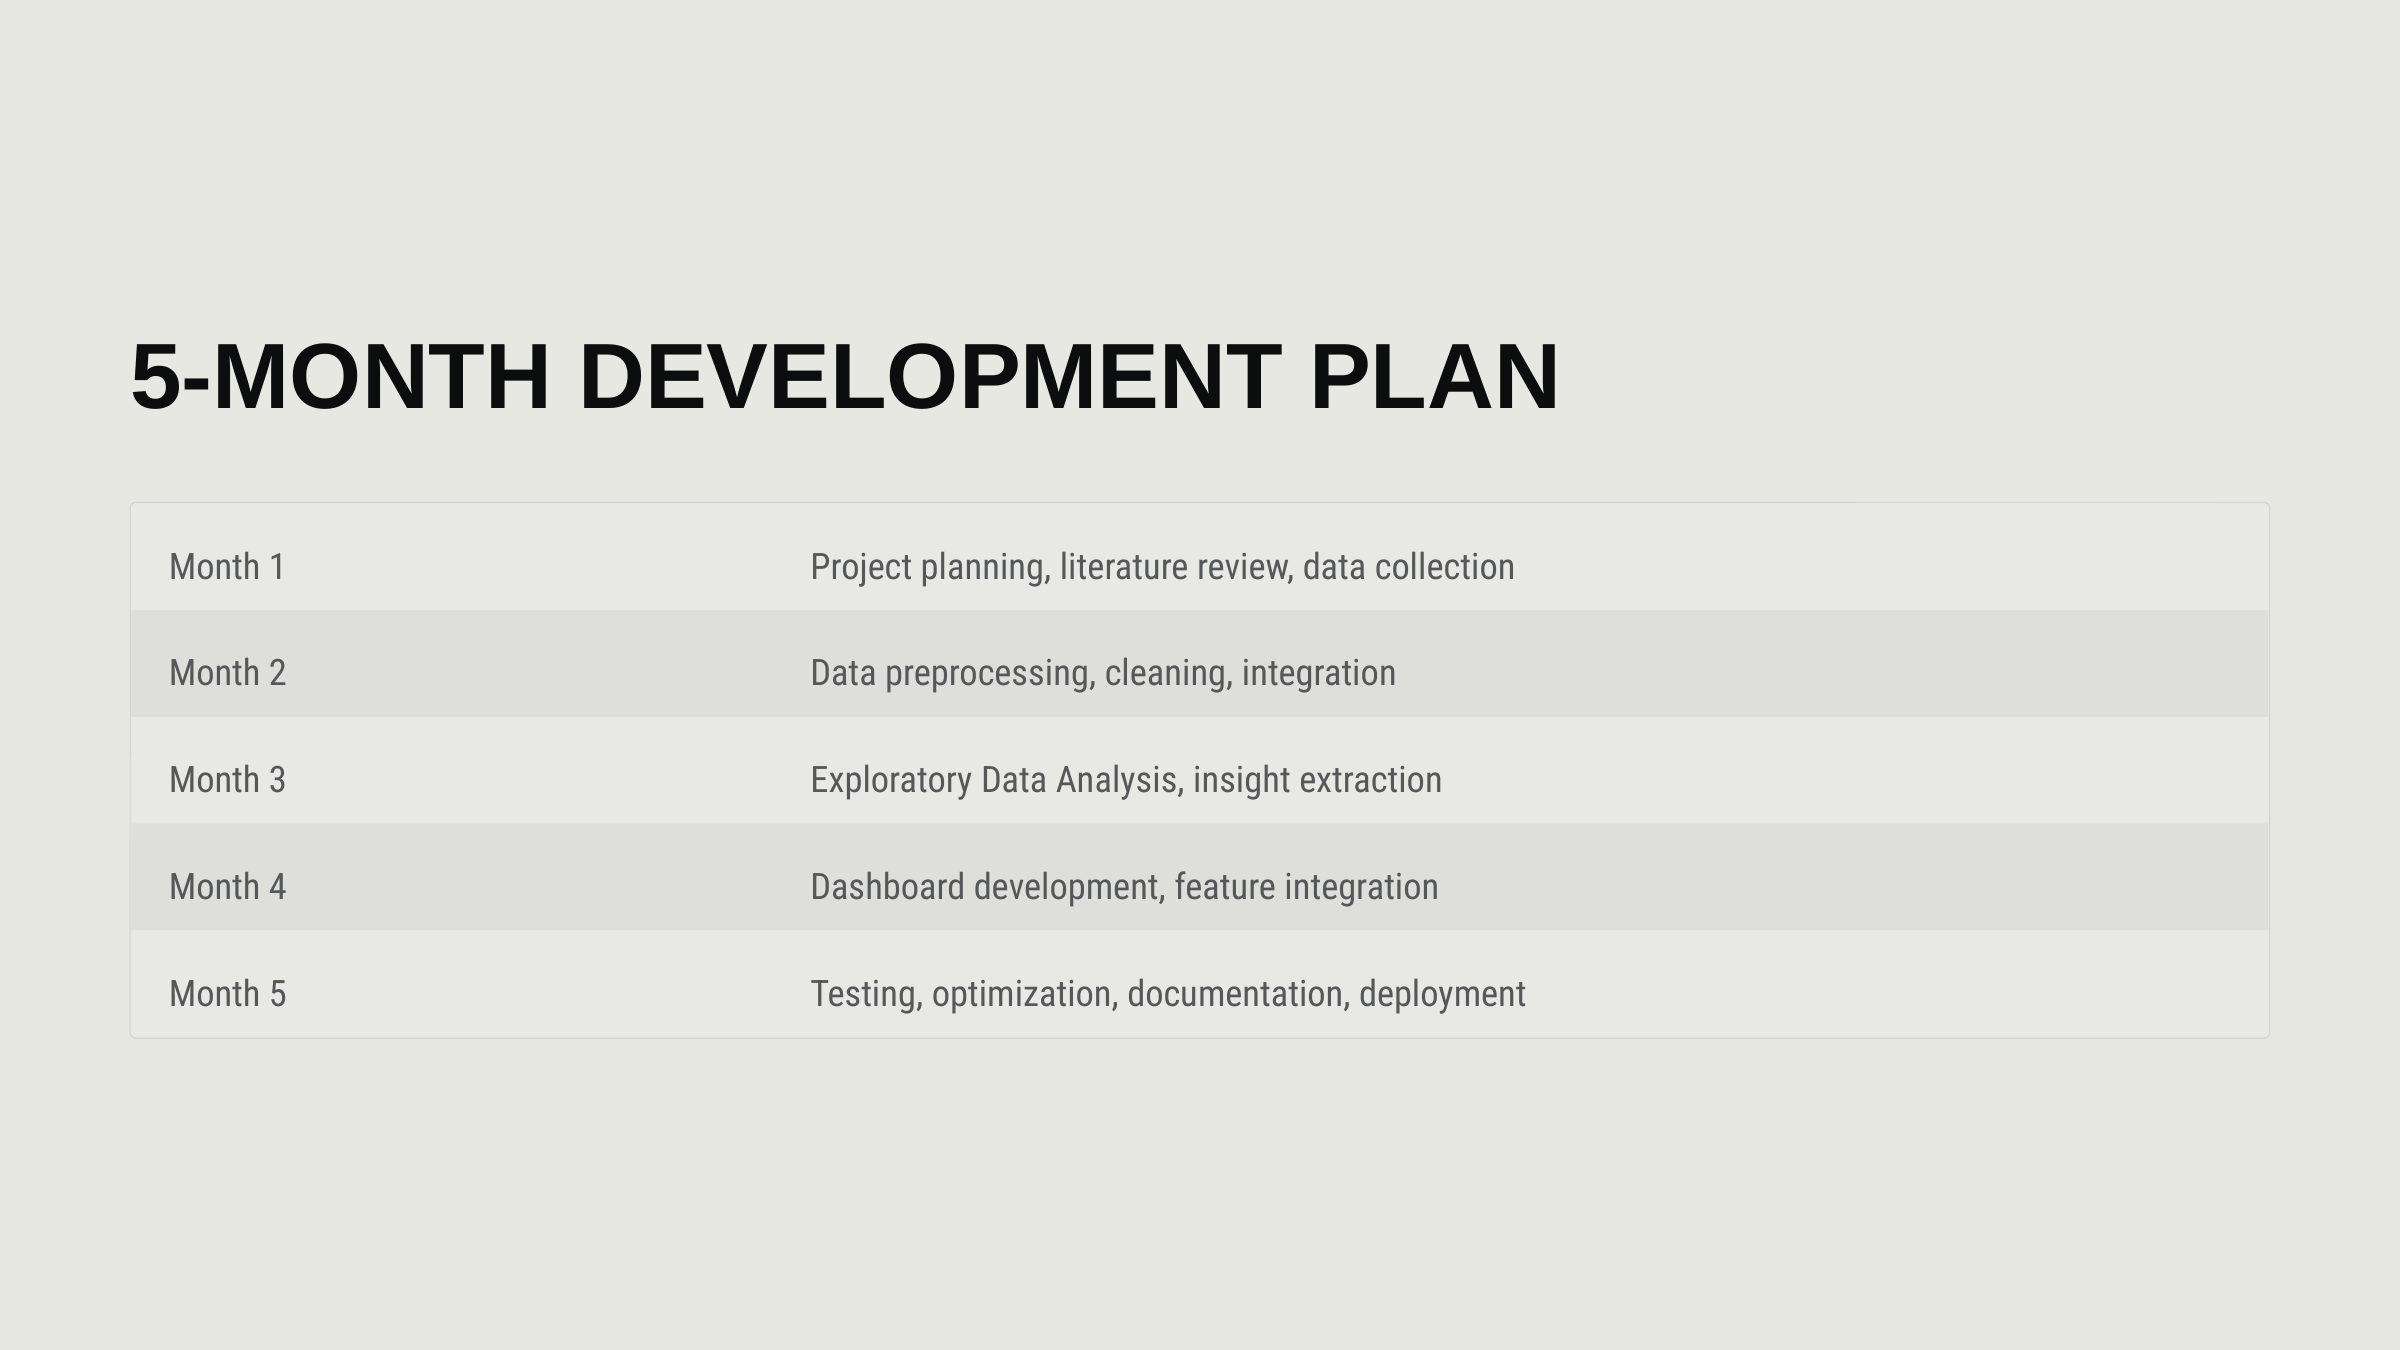

5-MONTH DEVELOPMENT PLAN

Month 1
Project planning, literature review, data collection

Month 2
Data preprocessing, cleaning, integration

Month 3
Exploratory Data Analysis, insight extraction

Month 4
Dashboard development, feature integration

Month 5
Testing, optimization, documentation, deployment